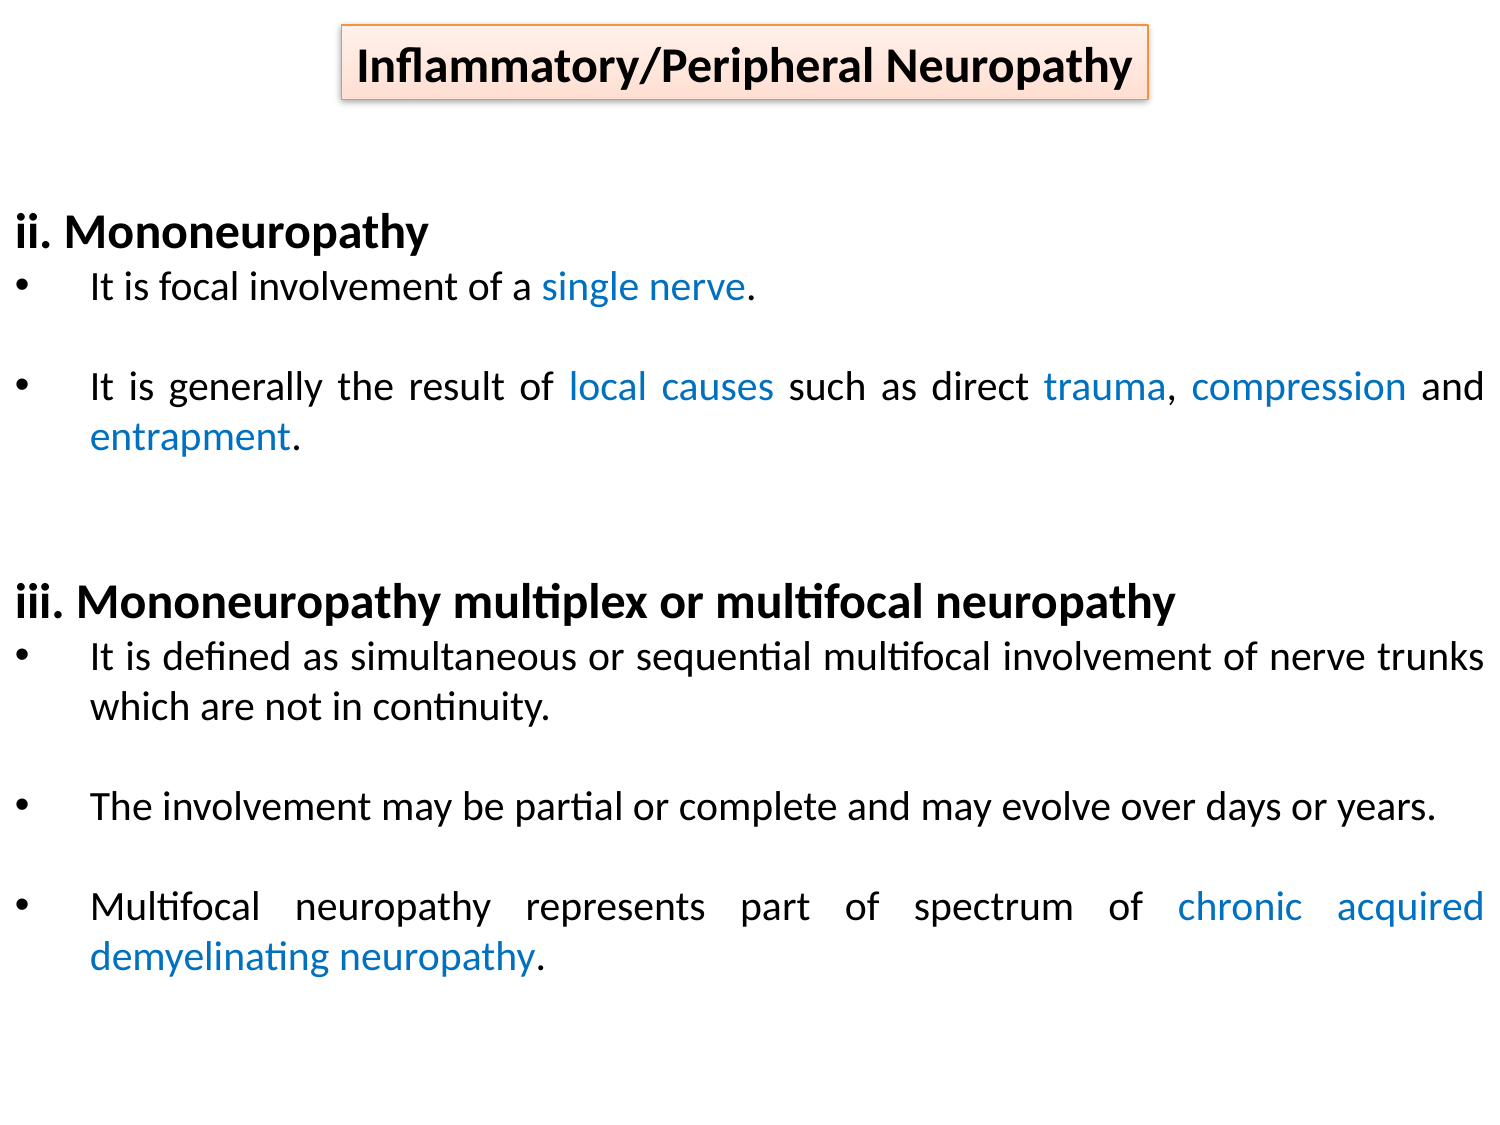

Inflammatory/Peripheral Neuropathy
ii. Mononeuropathy
It is focal involvement of a single nerve.

It is generally the result of local causes such as direct trauma, compression and entrapment.

iii. Mononeuropathy multiplex or multifocal neuropathy
It is defined as simultaneous or sequential multifocal involvement of nerve trunks which are not in continuity.

The involvement may be partial or complete and may evolve over days or years.

Multifocal neuropathy represents part of spectrum of chronic acquired demyelinating neuropathy.